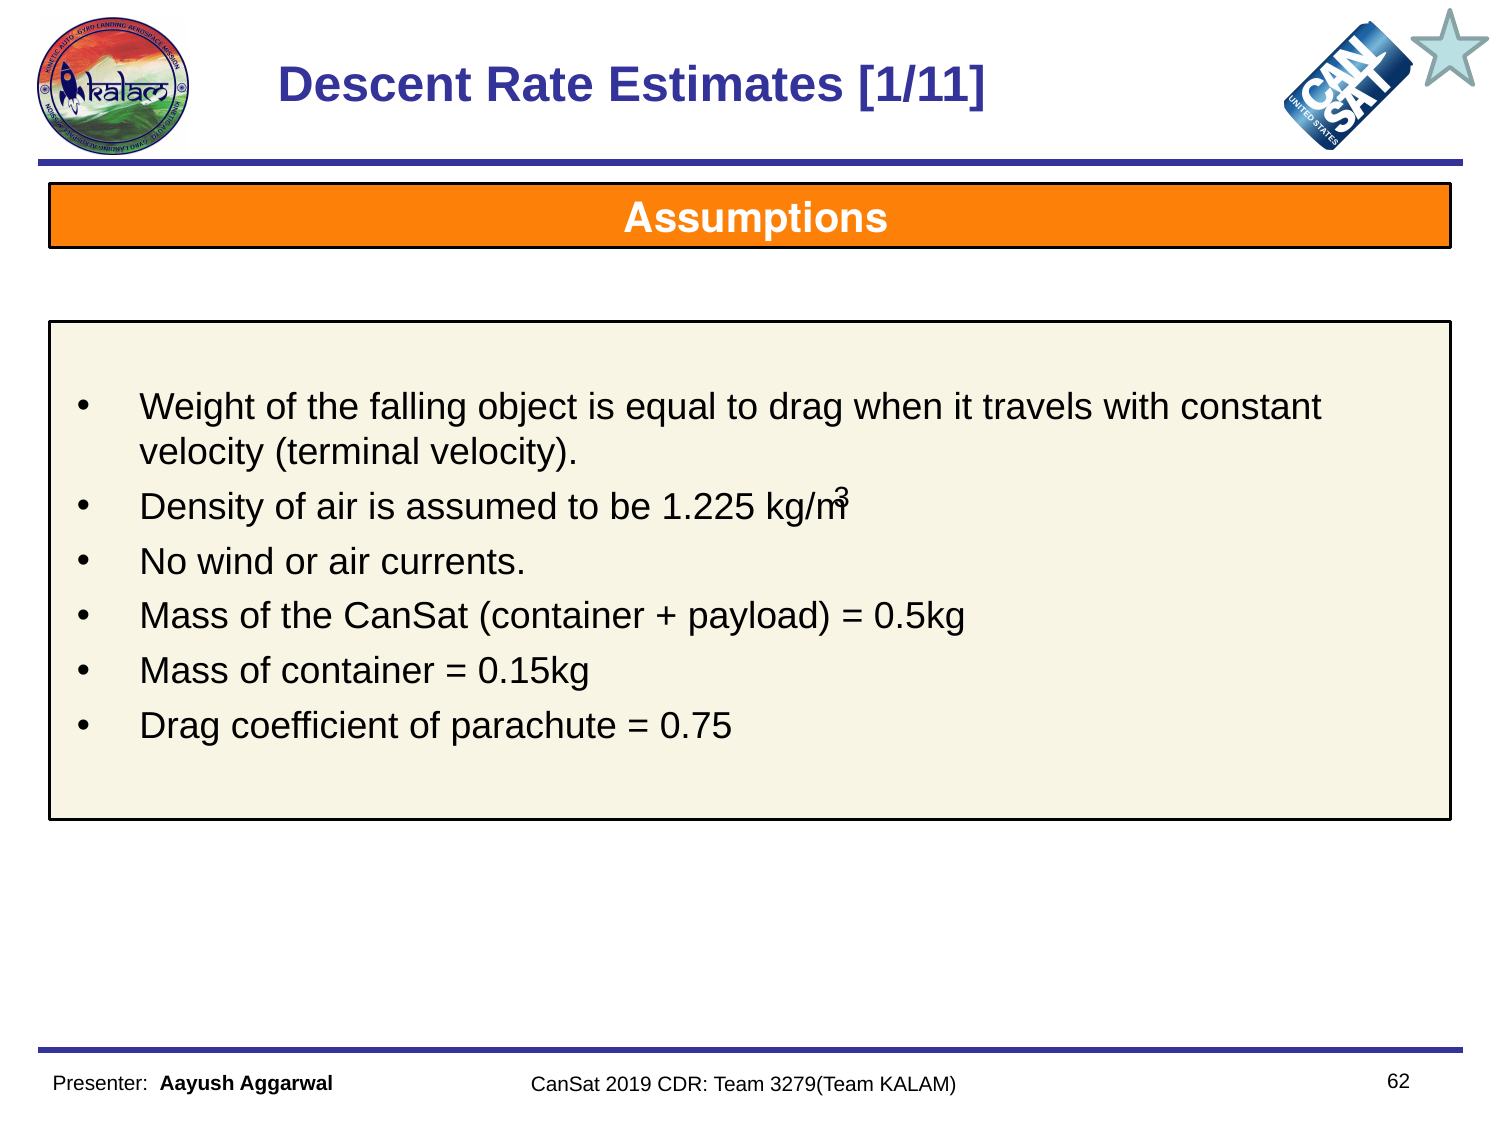

# Descent Rate Estimates [1/11]
Assumptions

Weight of the falling object is equal to drag when it travels with constant velocity (terminal velocity).
Density of air is assumed to be 1.225 kg/m
No wind or air currents.
Mass of the CanSat (container + payload) = 0.5kg
Mass of container = 0.15kg
Drag coefficient of parachute = 0.75

3
62
Presenter:  Aayush Aggarwal

CanSat 2019 PDR:  Team 3279 (Team KALAM)
CanSat 2019 CDR: Team 3279(Team KALAM)